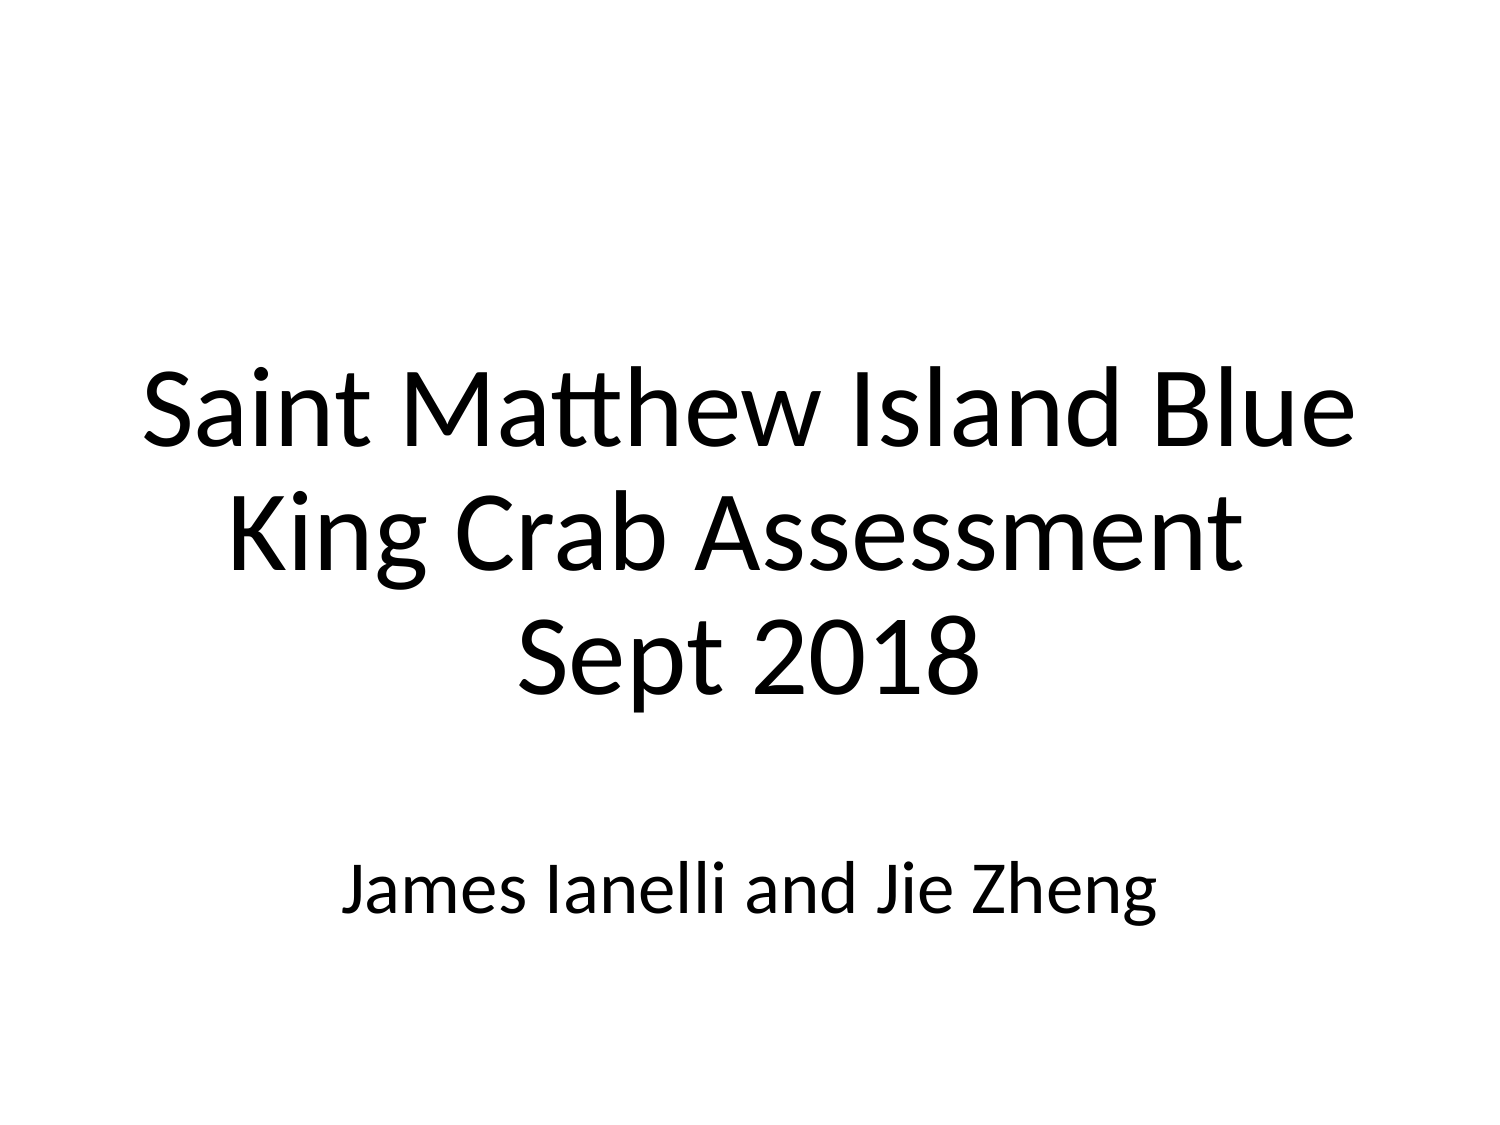

# Saint Matthew Island Blue King Crab Assessment Sept 2018
James Ianelli and Jie Zheng